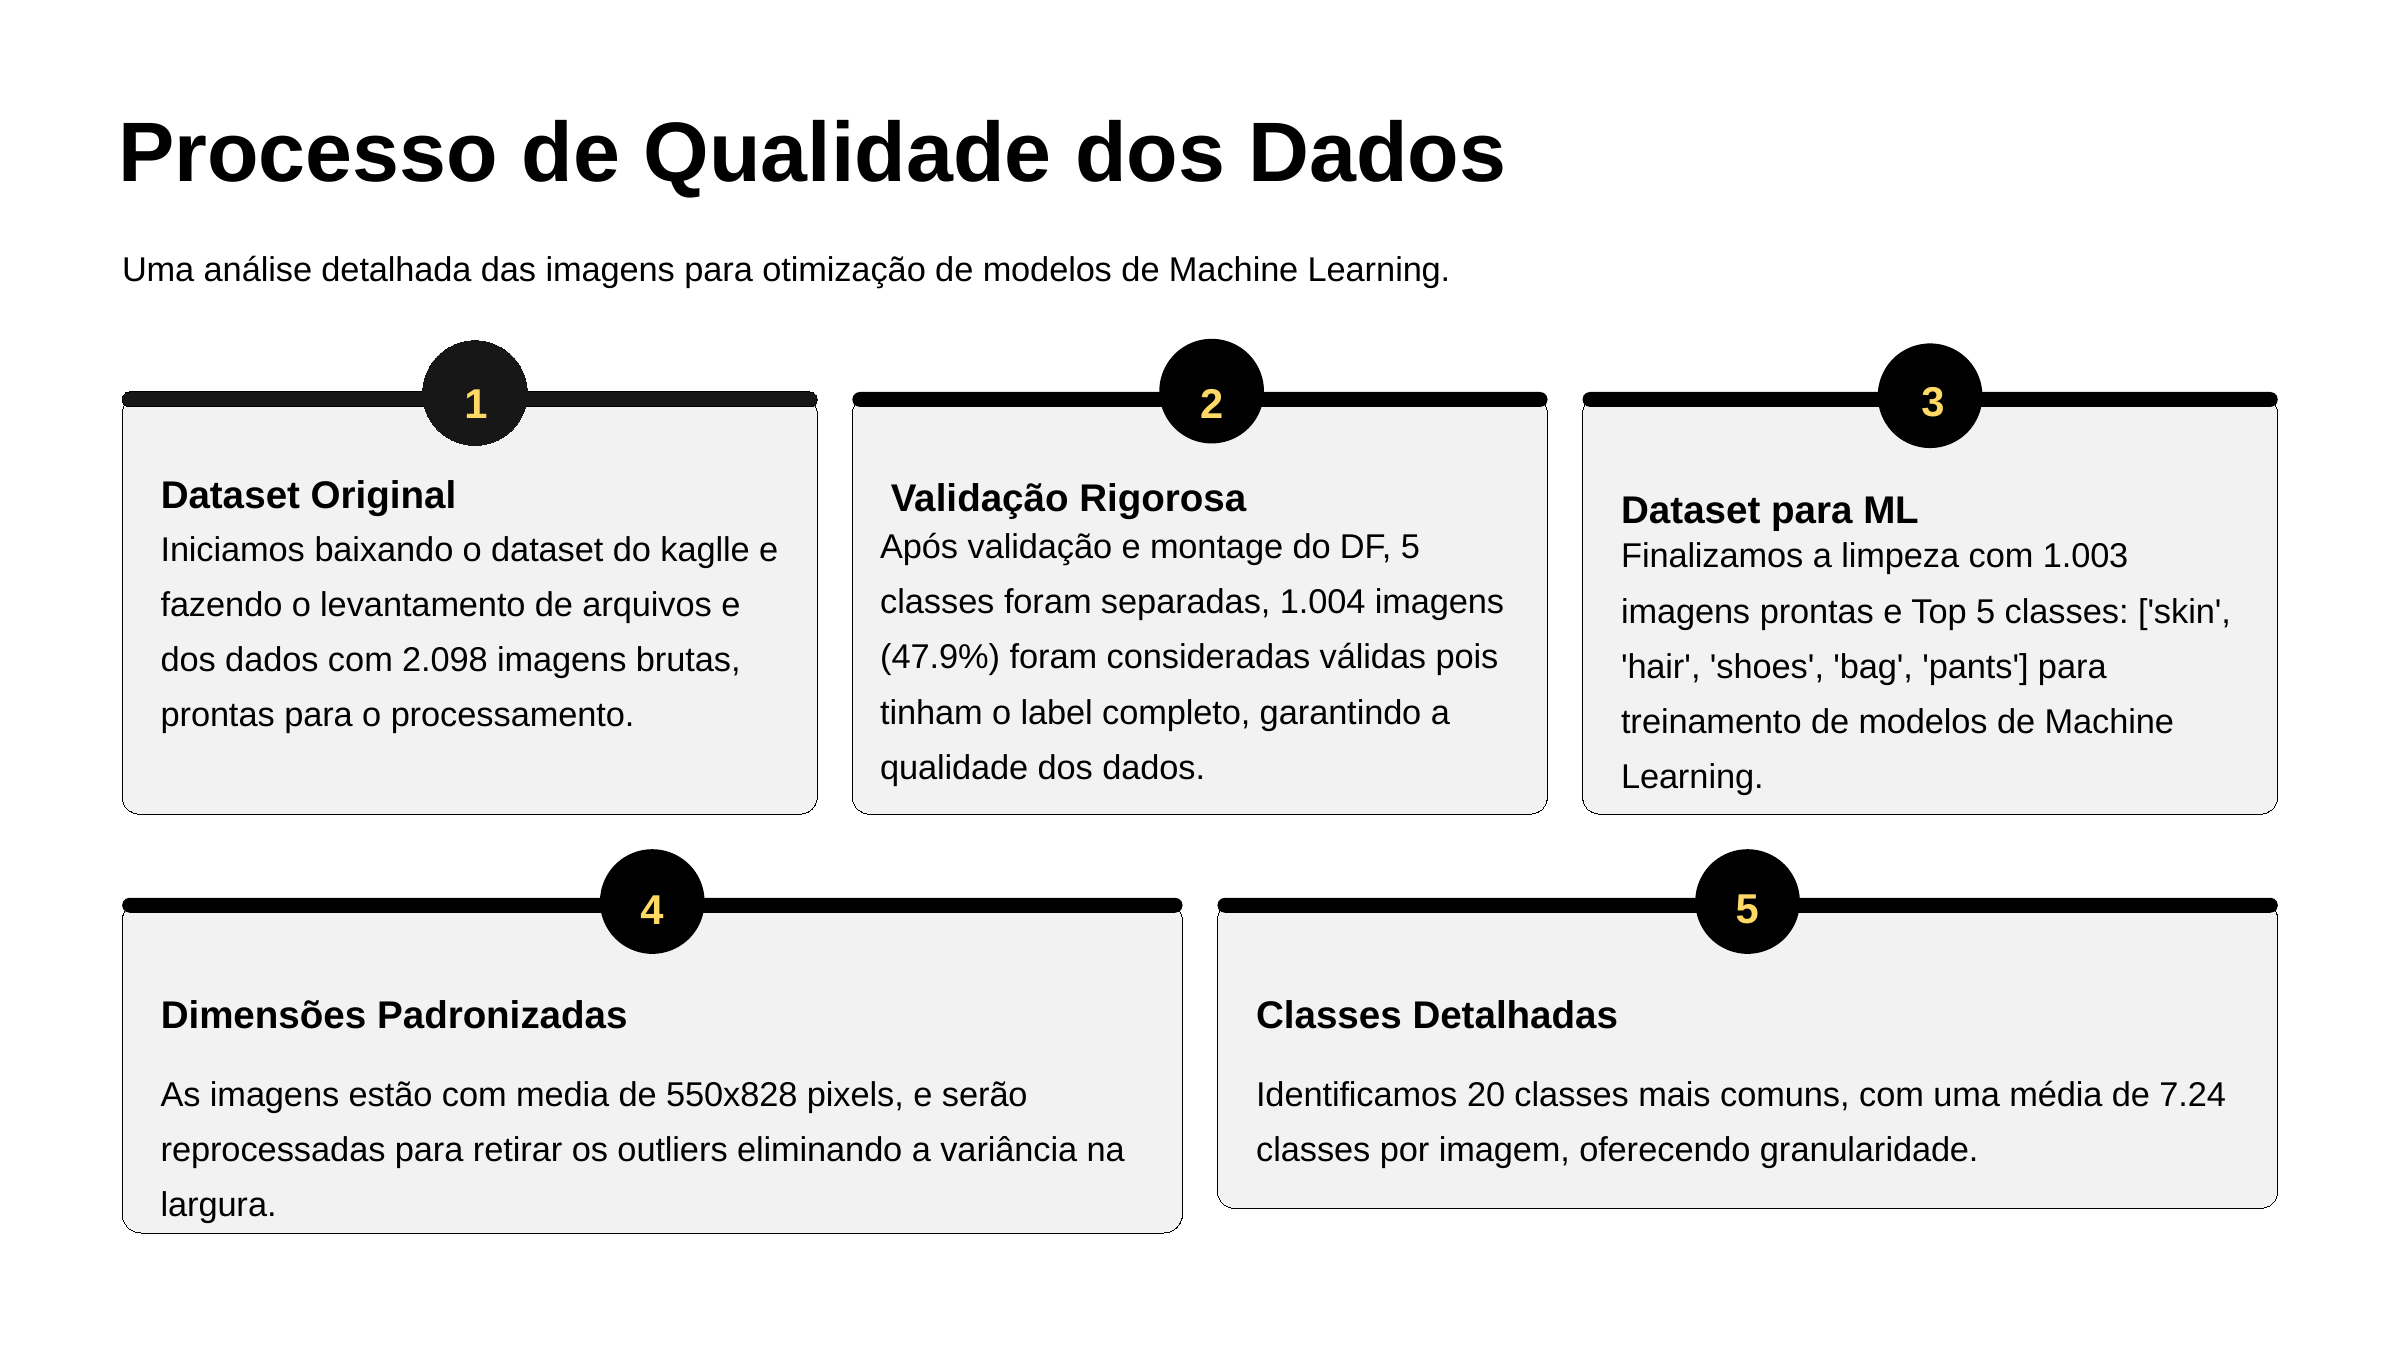

Processo de Qualidade dos Dados
Uma análise detalhada das imagens para otimização de modelos de Machine Learning.

3
1
2

Dataset Original
Validação Rigorosa
Dataset para ML
Após validação e montage do DF, 5 classes foram separadas, 1.004 imagens (47.9%) foram consideradas válidas pois tinham o label completo, garantindo a qualidade dos dados.
Iniciamos baixando o dataset do kaglle e fazendo o levantamento de arquivos e dos dados com 2.098 imagens brutas, prontas para o processamento.
Finalizamos a limpeza com 1.003 imagens prontas e Top 5 classes: ['skin', 'hair', 'shoes', 'bag', 'pants'] para treinamento de modelos de Machine Learning.

5
4

Dimensões Padronizadas
Classes Detalhadas
As imagens estão com media de 550x828 pixels, e serão reprocessadas para retirar os outliers eliminando a variância na largura.
Identificamos 20 classes mais comuns, com uma média de 7.24 classes por imagem, oferecendo granularidade.